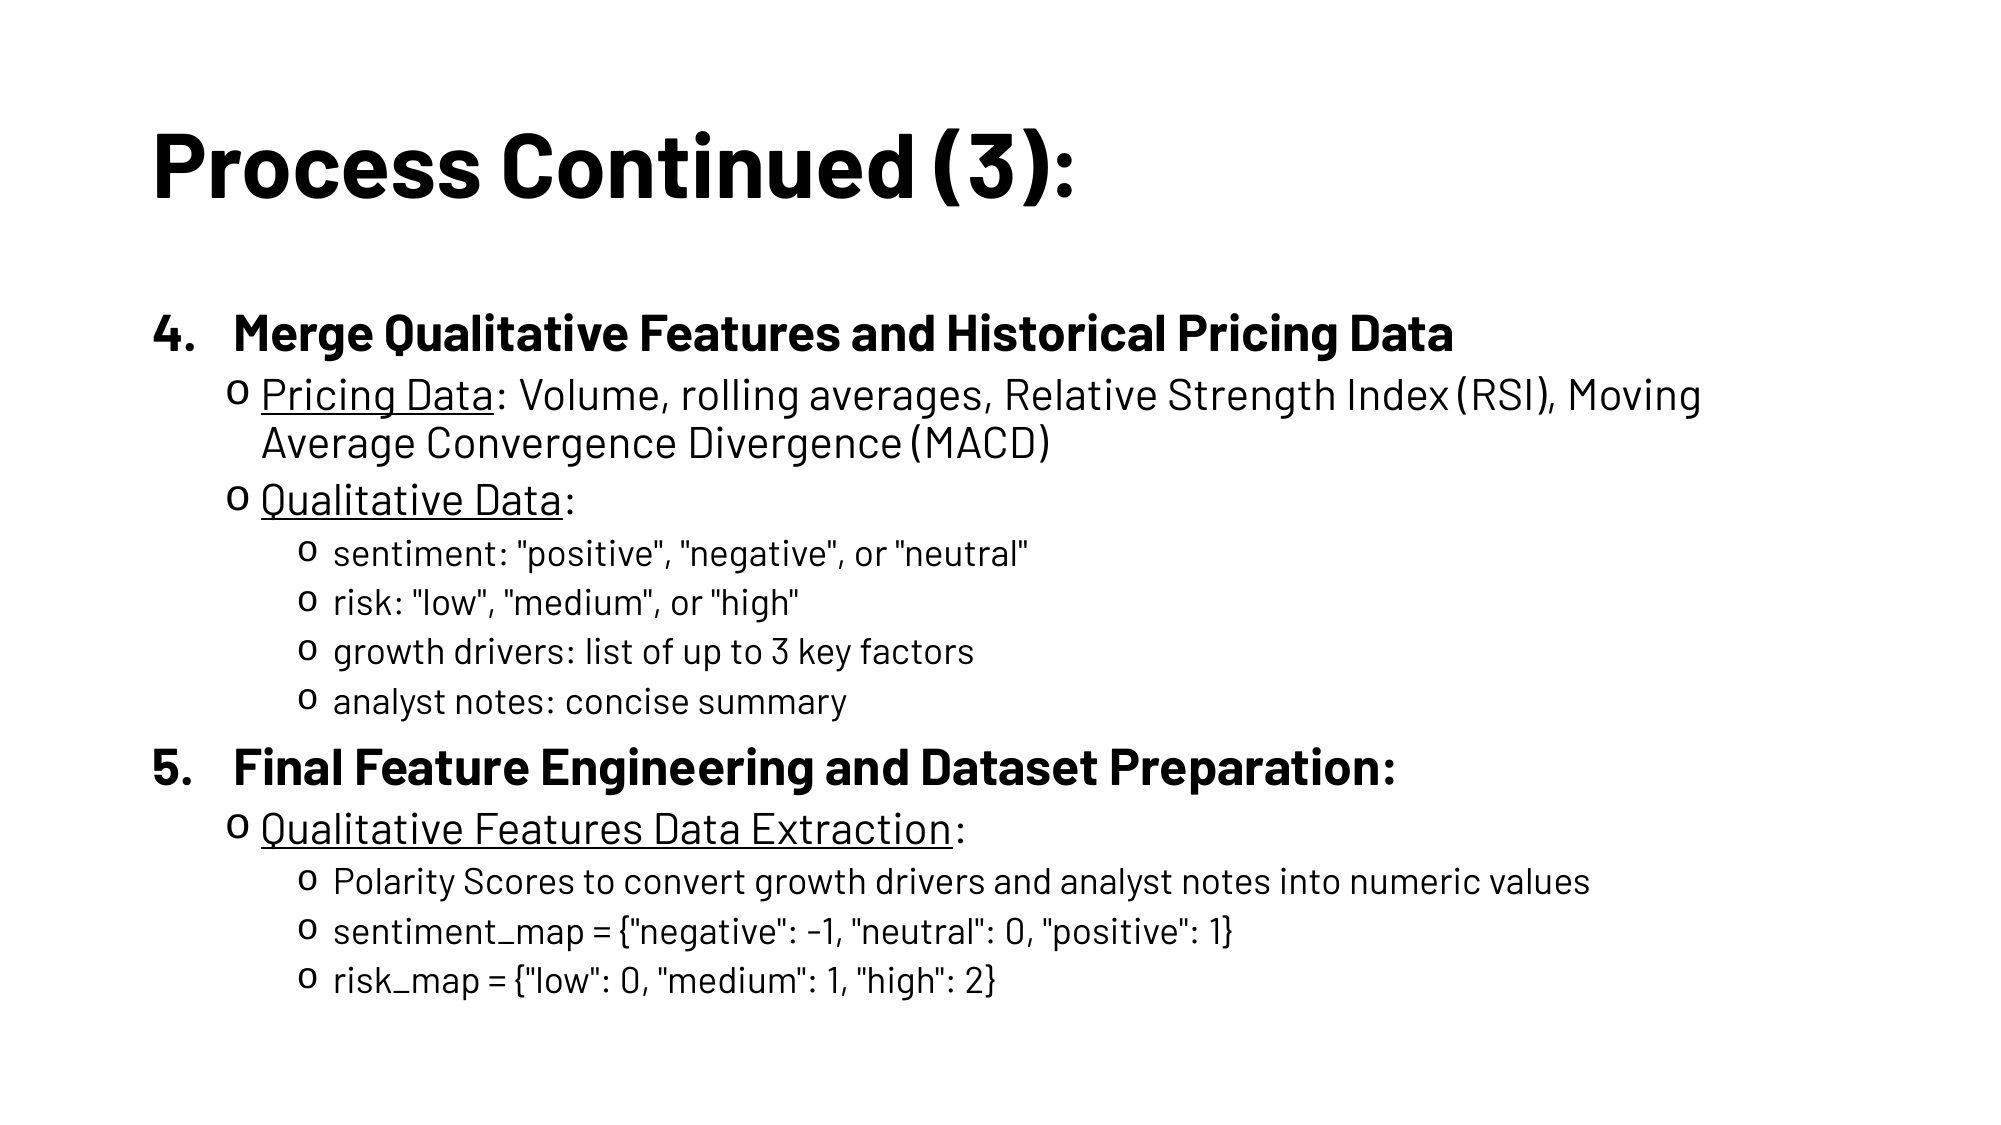

# Process Continued (3):
Merge Qualitative Features and Historical Pricing Data
Pricing Data: Volume, rolling averages, Relative Strength Index (RSI), Moving Average Convergence Divergence (MACD)
Qualitative Data:
sentiment: "positive", "negative", or "neutral"
risk: "low", "medium", or "high"
growth drivers: list of up to 3 key factors
analyst notes: concise summary
Final Feature Engineering and Dataset Preparation:
Qualitative Features Data Extraction:
Polarity Scores to convert growth drivers and analyst notes into numeric values
sentiment_map = {"negative": -1, "neutral": 0, "positive": 1}
risk_map = {"low": 0, "medium": 1, "high": 2}